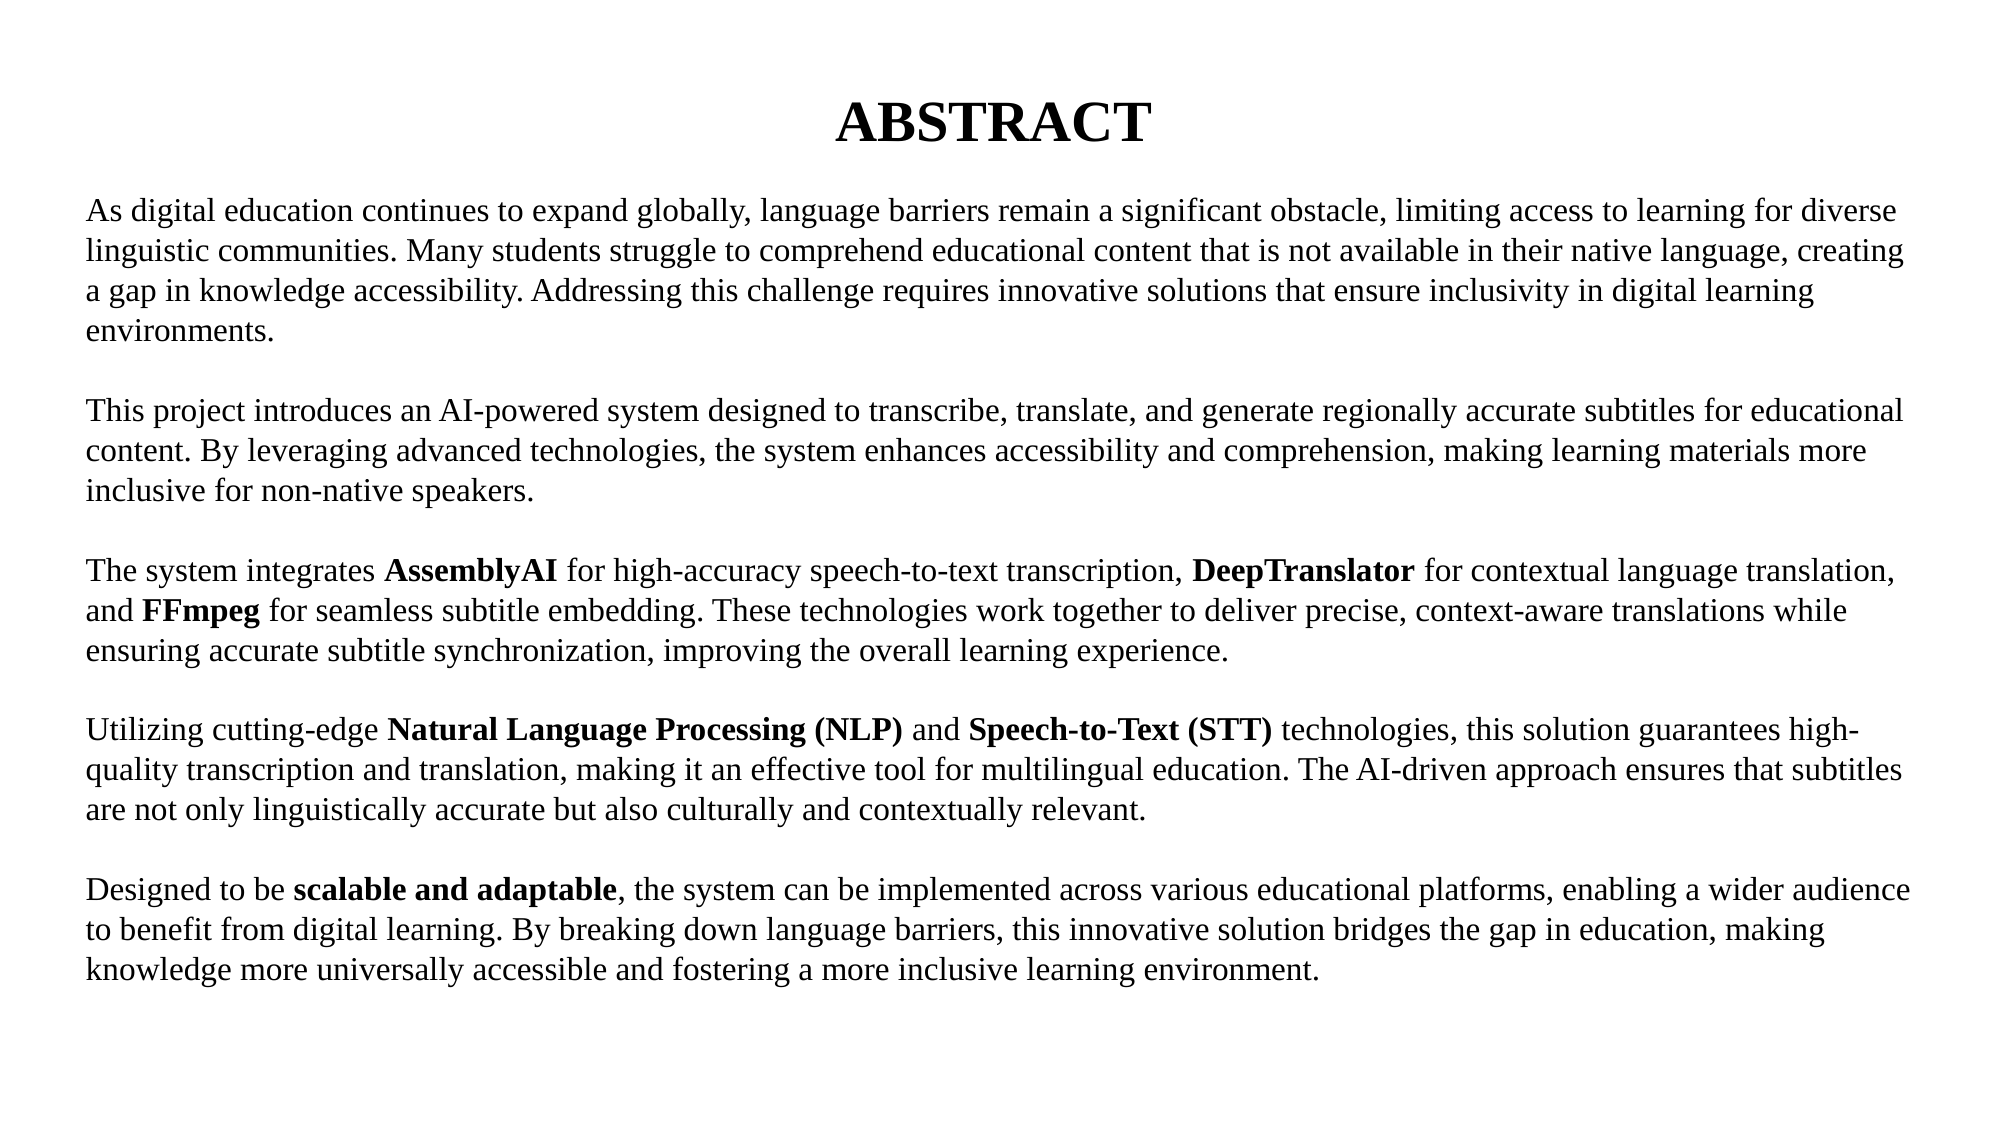

ABSTRACT

As digital education continues to expand globally, language barriers remain a significant obstacle, limiting access to learning for diverse linguistic communities. Many students struggle to comprehend educational content that is not available in their native language, creating a gap in knowledge accessibility. Addressing this challenge requires innovative solutions that ensure inclusivity in digital learning environments.

This project introduces an AI-powered system designed to transcribe, translate, and generate regionally accurate subtitles for educational content. By leveraging advanced technologies, the system enhances accessibility and comprehension, making learning materials more inclusive for non-native speakers.

The system integrates AssemblyAI for high-accuracy speech-to-text transcription, DeepTranslator for contextual language translation, and FFmpeg for seamless subtitle embedding. These technologies work together to deliver precise, context-aware translations while ensuring accurate subtitle synchronization, improving the overall learning experience.

Utilizing cutting-edge Natural Language Processing (NLP) and Speech-to-Text (STT) technologies, this solution guarantees high-quality transcription and translation, making it an effective tool for multilingual education. The AI-driven approach ensures that subtitles are not only linguistically accurate but also culturally and contextually relevant.

Designed to be scalable and adaptable, the system can be implemented across various educational platforms, enabling a wider audience to benefit from digital learning. By breaking down language barriers, this innovative solution bridges the gap in education, making knowledge more universally accessible and fostering a more inclusive learning environment.